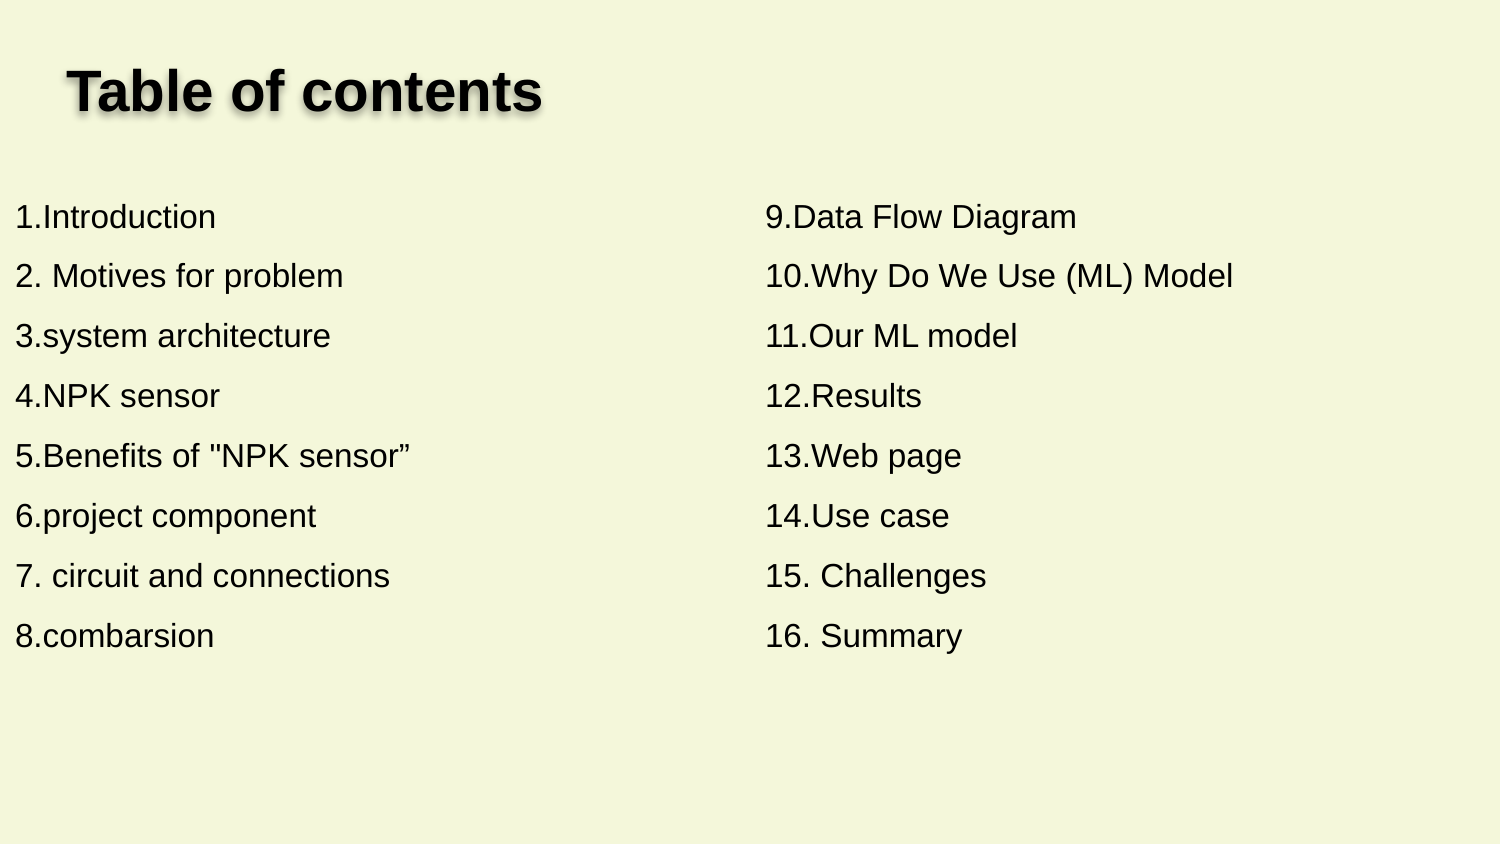

Table of contents
# 1.Introduction 2. Motives for problem 3.system architecture 4.NPK sensor 5.Benefits of "NPK sensor” 6.project component 7. circuit and connections 8.combarsion
9.Data Flow Diagram
10.Why Do We Use (ML) Model
11.Our ML model
12.Results
13.Web page
14.Use case
15. Challenges
16. Summary